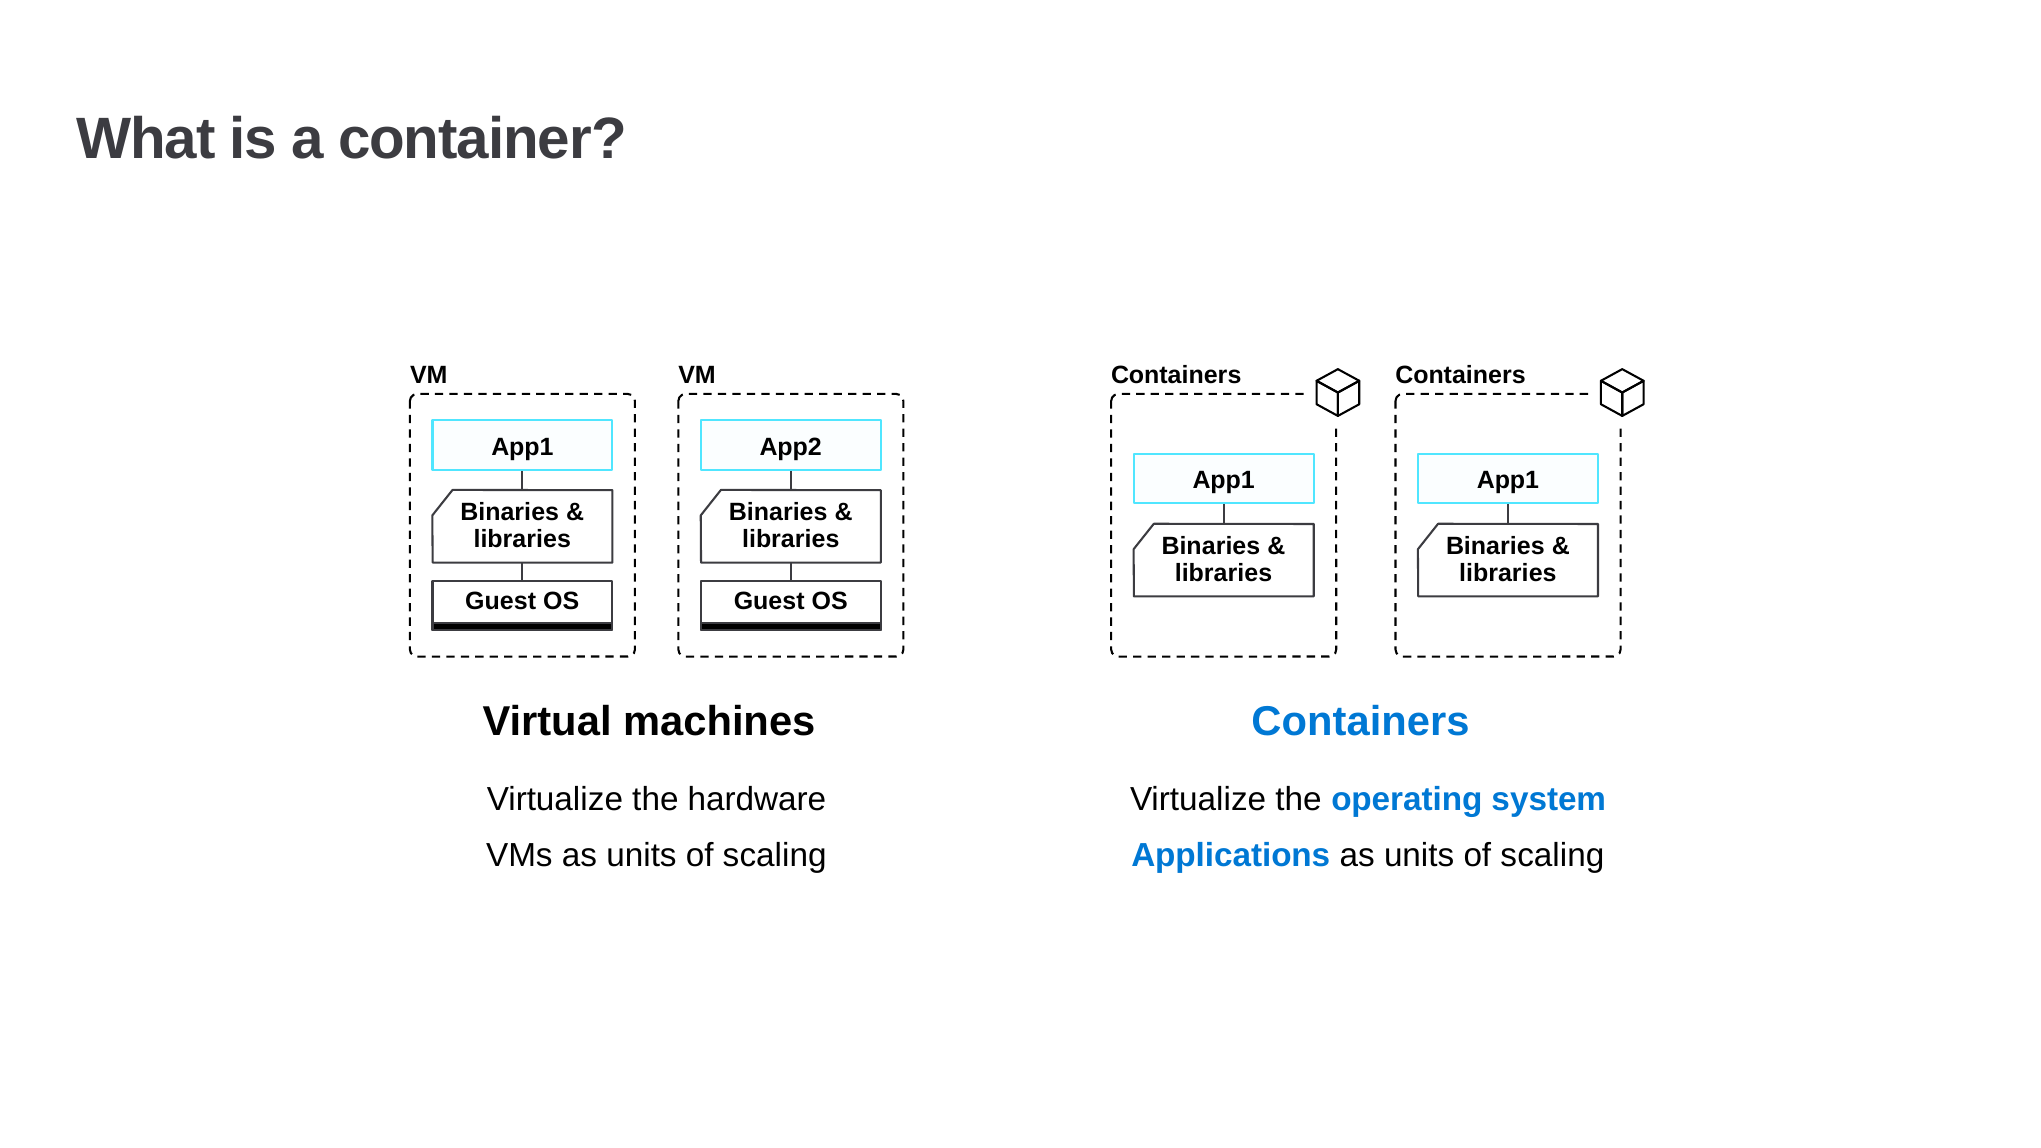

# What is a container?
Containers
Containers

App1

Binaries & libraries
VM
VM

App2

Binaries & libraries

Guest OS

App1
App1

Binaries & libraries

Binaries & libraries

Guest OS
Virtual machines
Containers
Virtualize the hardware
Virtualize the operating system
VMs as units of scaling
Applications as units of scaling